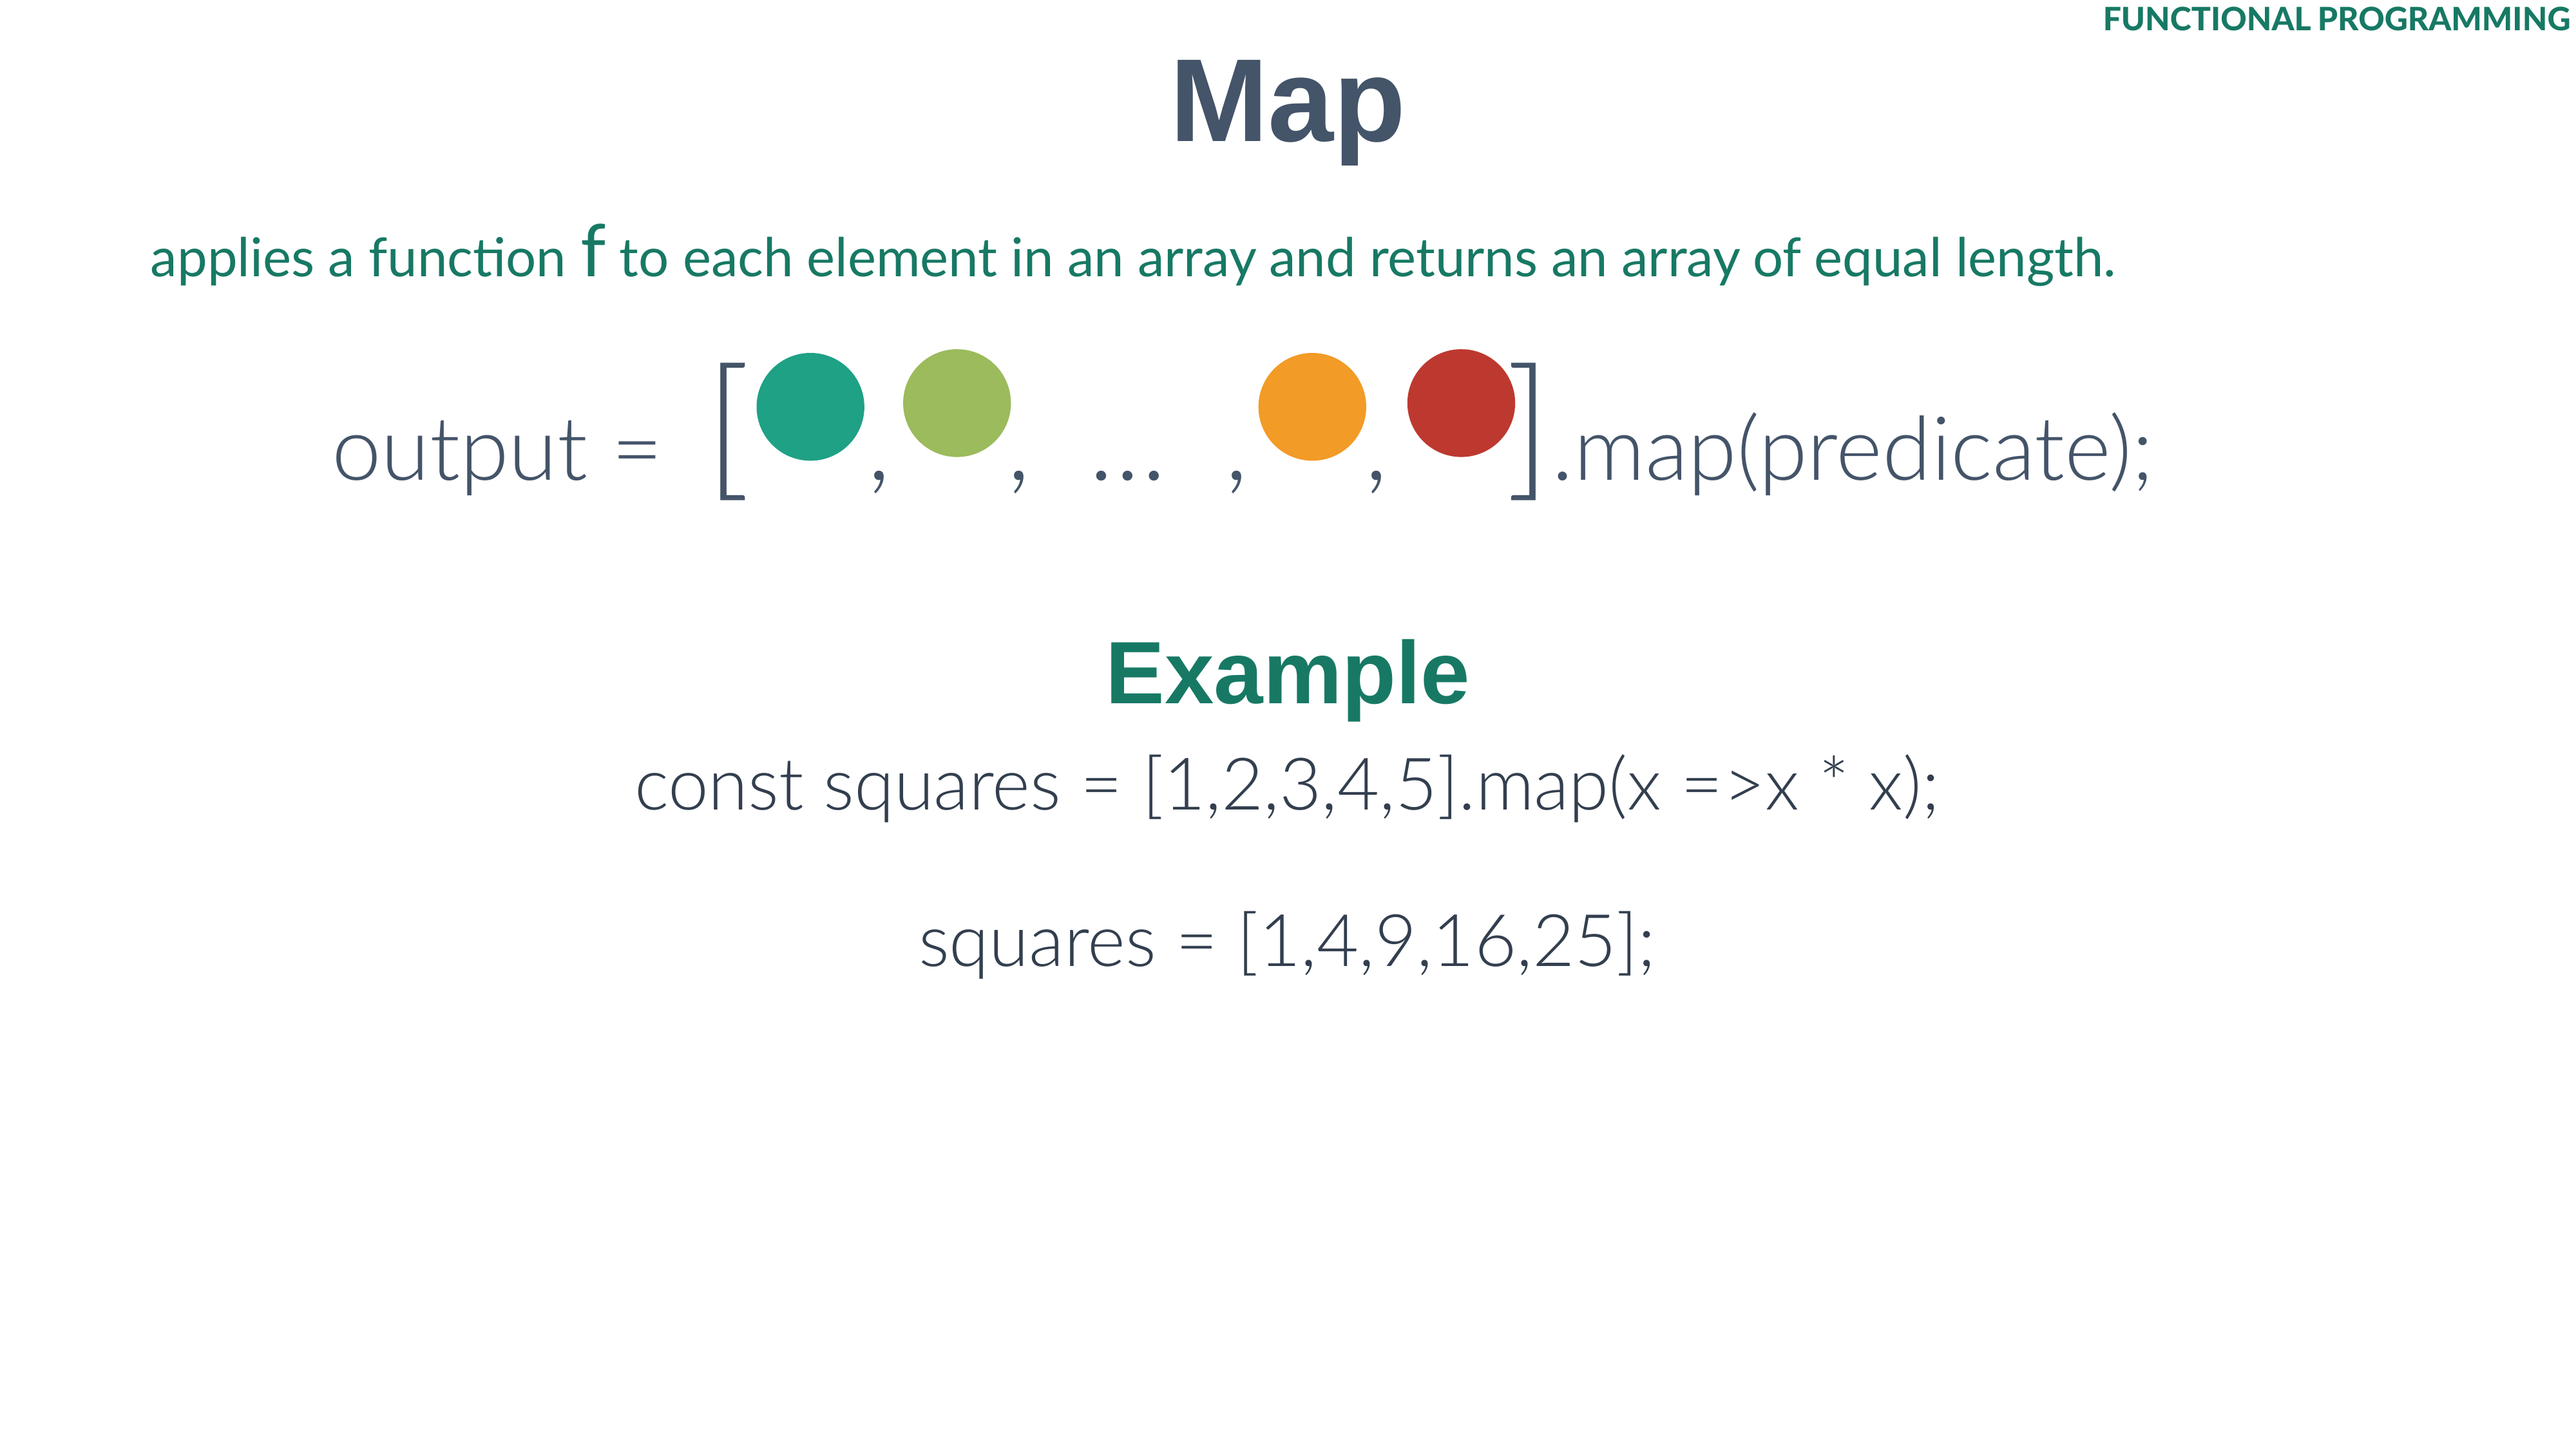

FUNCTIONAL PROGRAMMING
Map
applies a function f to each element in an array and returns an array of equal length.
output = [    ,    ,  …  ,    ,    ].map(predicate);

Example
const squares = [1,2,3,4,5].map(x =>x * x);
squares = [1,4,9,16,25];